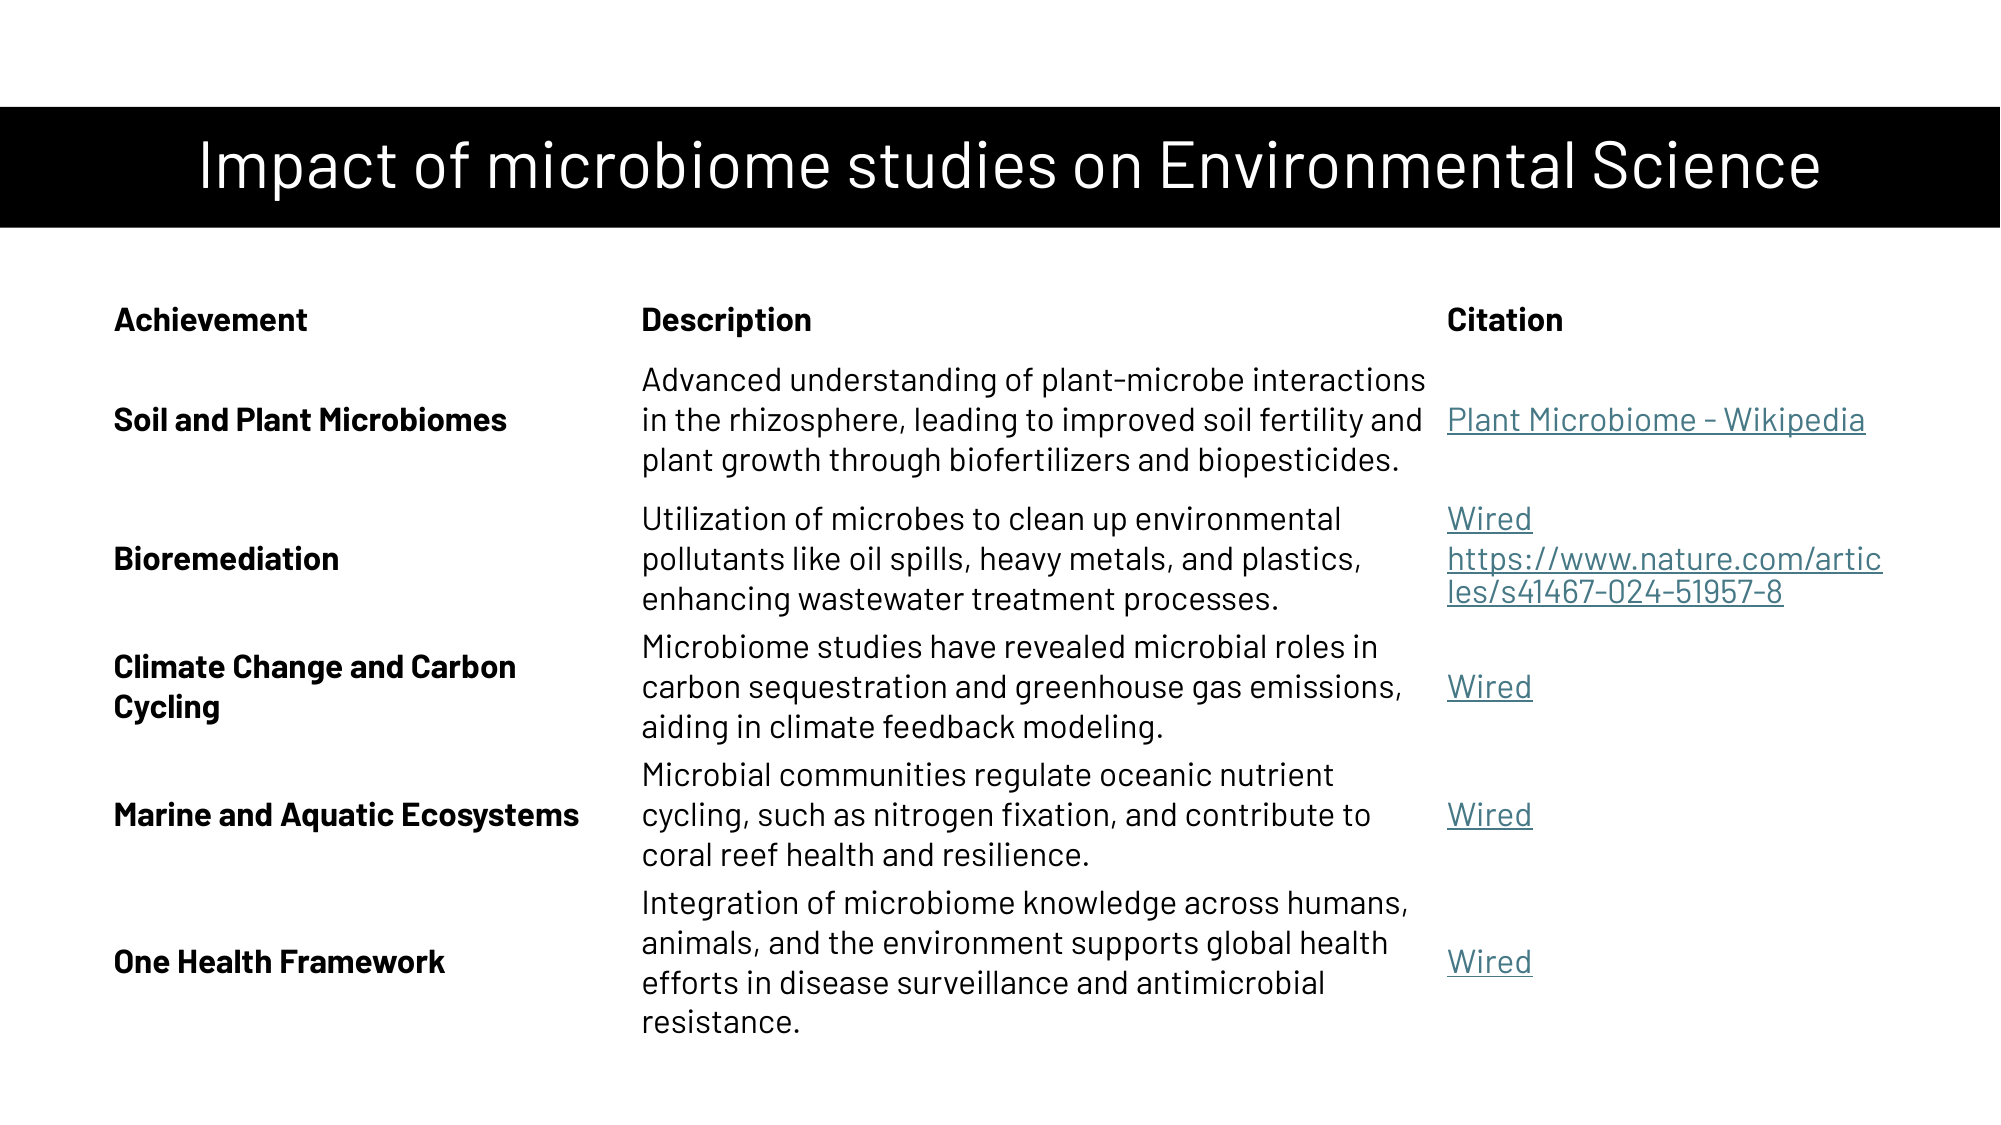

# Impact of microbiome studies on Environmental Science

| Achievement | Description | Citation |
| --- | --- | --- |
| Soil and Plant Microbiomes | Advanced understanding of plant-microbe interactions in the rhizosphere, leading to improved soil fertility and plant growth through biofertilizers and biopesticides. | Plant Microbiome - Wikipedia |
| Bioremediation | Utilization of microbes to clean up environmental pollutants like oil spills, heavy metals, and plastics, enhancing wastewater treatment processes. | Wired https://www.nature.com/articles/s41467-024-51957-8 |
| Climate Change and Carbon Cycling | Microbiome studies have revealed microbial roles in carbon sequestration and greenhouse gas emissions, aiding in climate feedback modeling. | Wired |
| Marine and Aquatic Ecosystems | Microbial communities regulate oceanic nutrient cycling, such as nitrogen fixation, and contribute to coral reef health and resilience. | Wired |
| One Health Framework | Integration of microbiome knowledge across humans, animals, and the environment supports global health efforts in disease surveillance and antimicrobial resistance. | Wired |